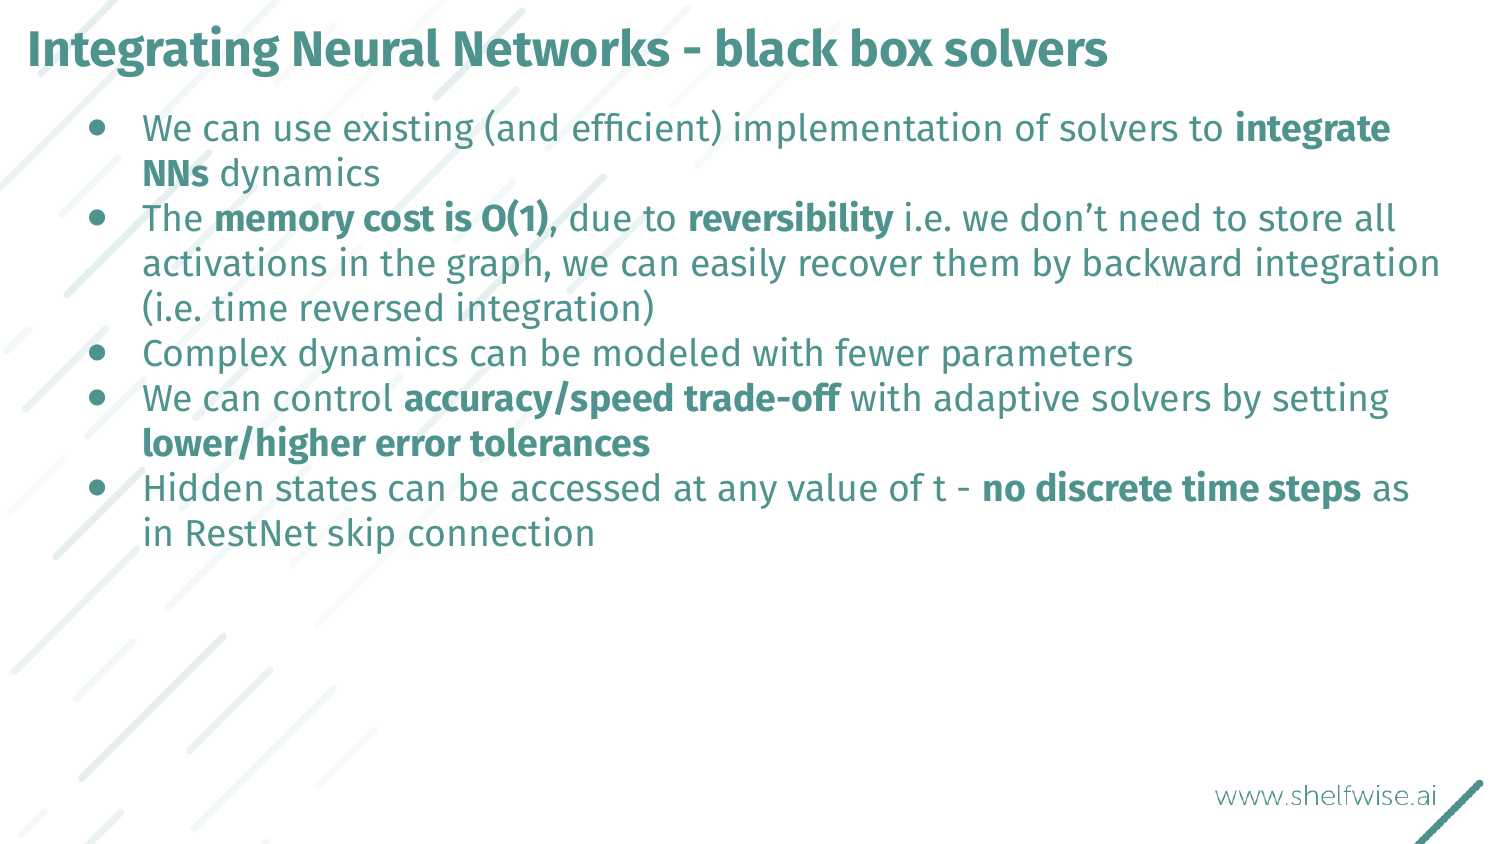

# Integrating Neural Networks - black box solvers
We can use existing (and efficient) implementation of solvers to integrate NNs dynamics
The memory cost is O(1), due to reversibility i.e. we don’t need to store all activations in the graph, we can easily recover them by backward integration (i.e. time reversed integration)
Complex dynamics can be modeled with fewer parameters
We can control accuracy/speed trade-off with adaptive solvers by setting lower/higher error tolerances
Hidden states can be accessed at any value of t - no discrete time steps as in RestNet skip connection